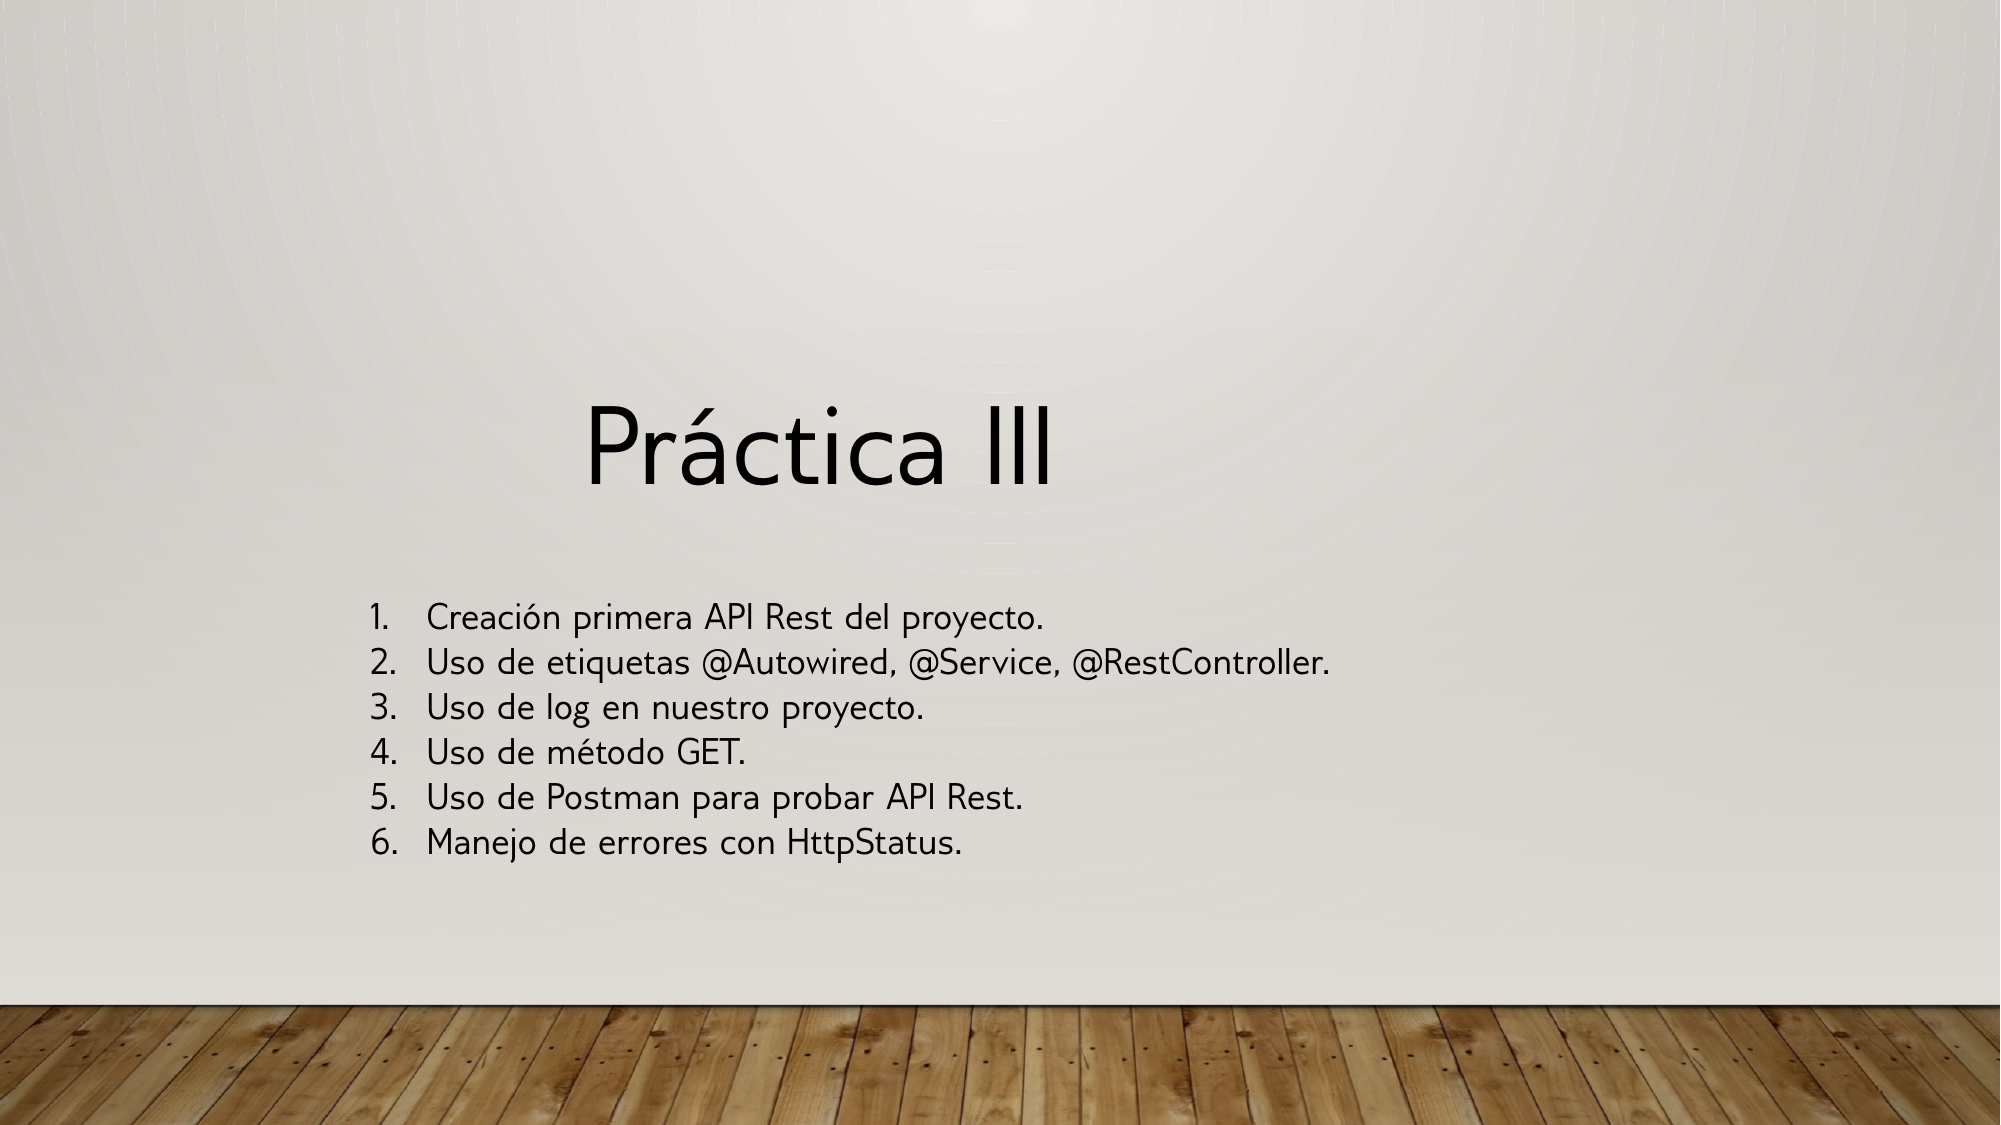

Práctica III
Creación primera API Rest del proyecto.
Uso de etiquetas @Autowired, @Service, @RestController.
Uso de log en nuestro proyecto.
Uso de método GET.
Uso de Postman para probar API Rest.
Manejo de errores con HttpStatus.